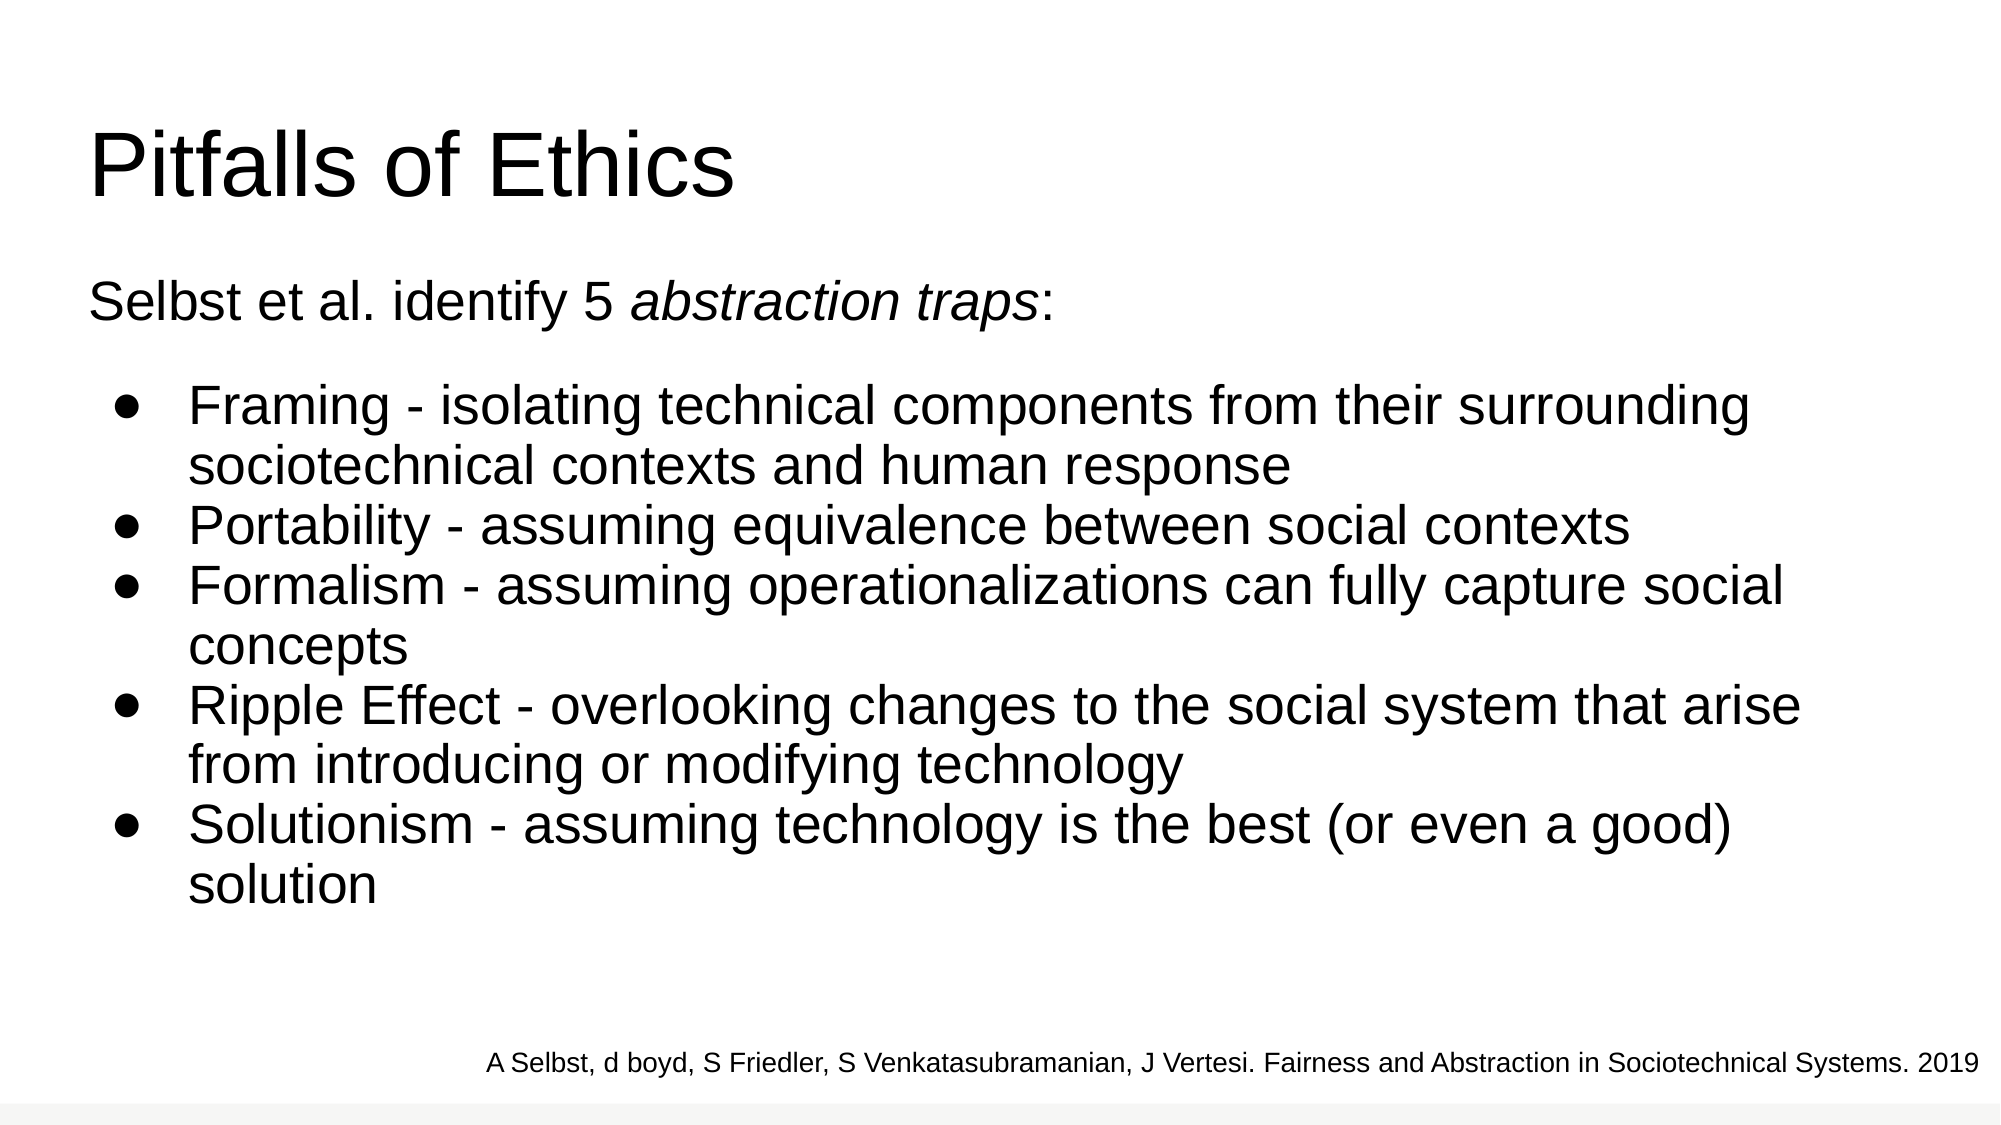

# Pitfalls of Ethics
Selbst et al. identify 5 abstraction traps:
Framing - isolating technical components from their surrounding sociotechnical contexts and human response
Portability - assuming equivalence between social contexts
Formalism - assuming operationalizations can fully capture social concepts
Ripple Effect - overlooking changes to the social system that arise from introducing or modifying technology
Solutionism - assuming technology is the best (or even a good) solution
A Selbst, d boyd, S Friedler, S Venkatasubramanian, J Vertesi. Fairness and Abstraction in Sociotechnical Systems. 2019